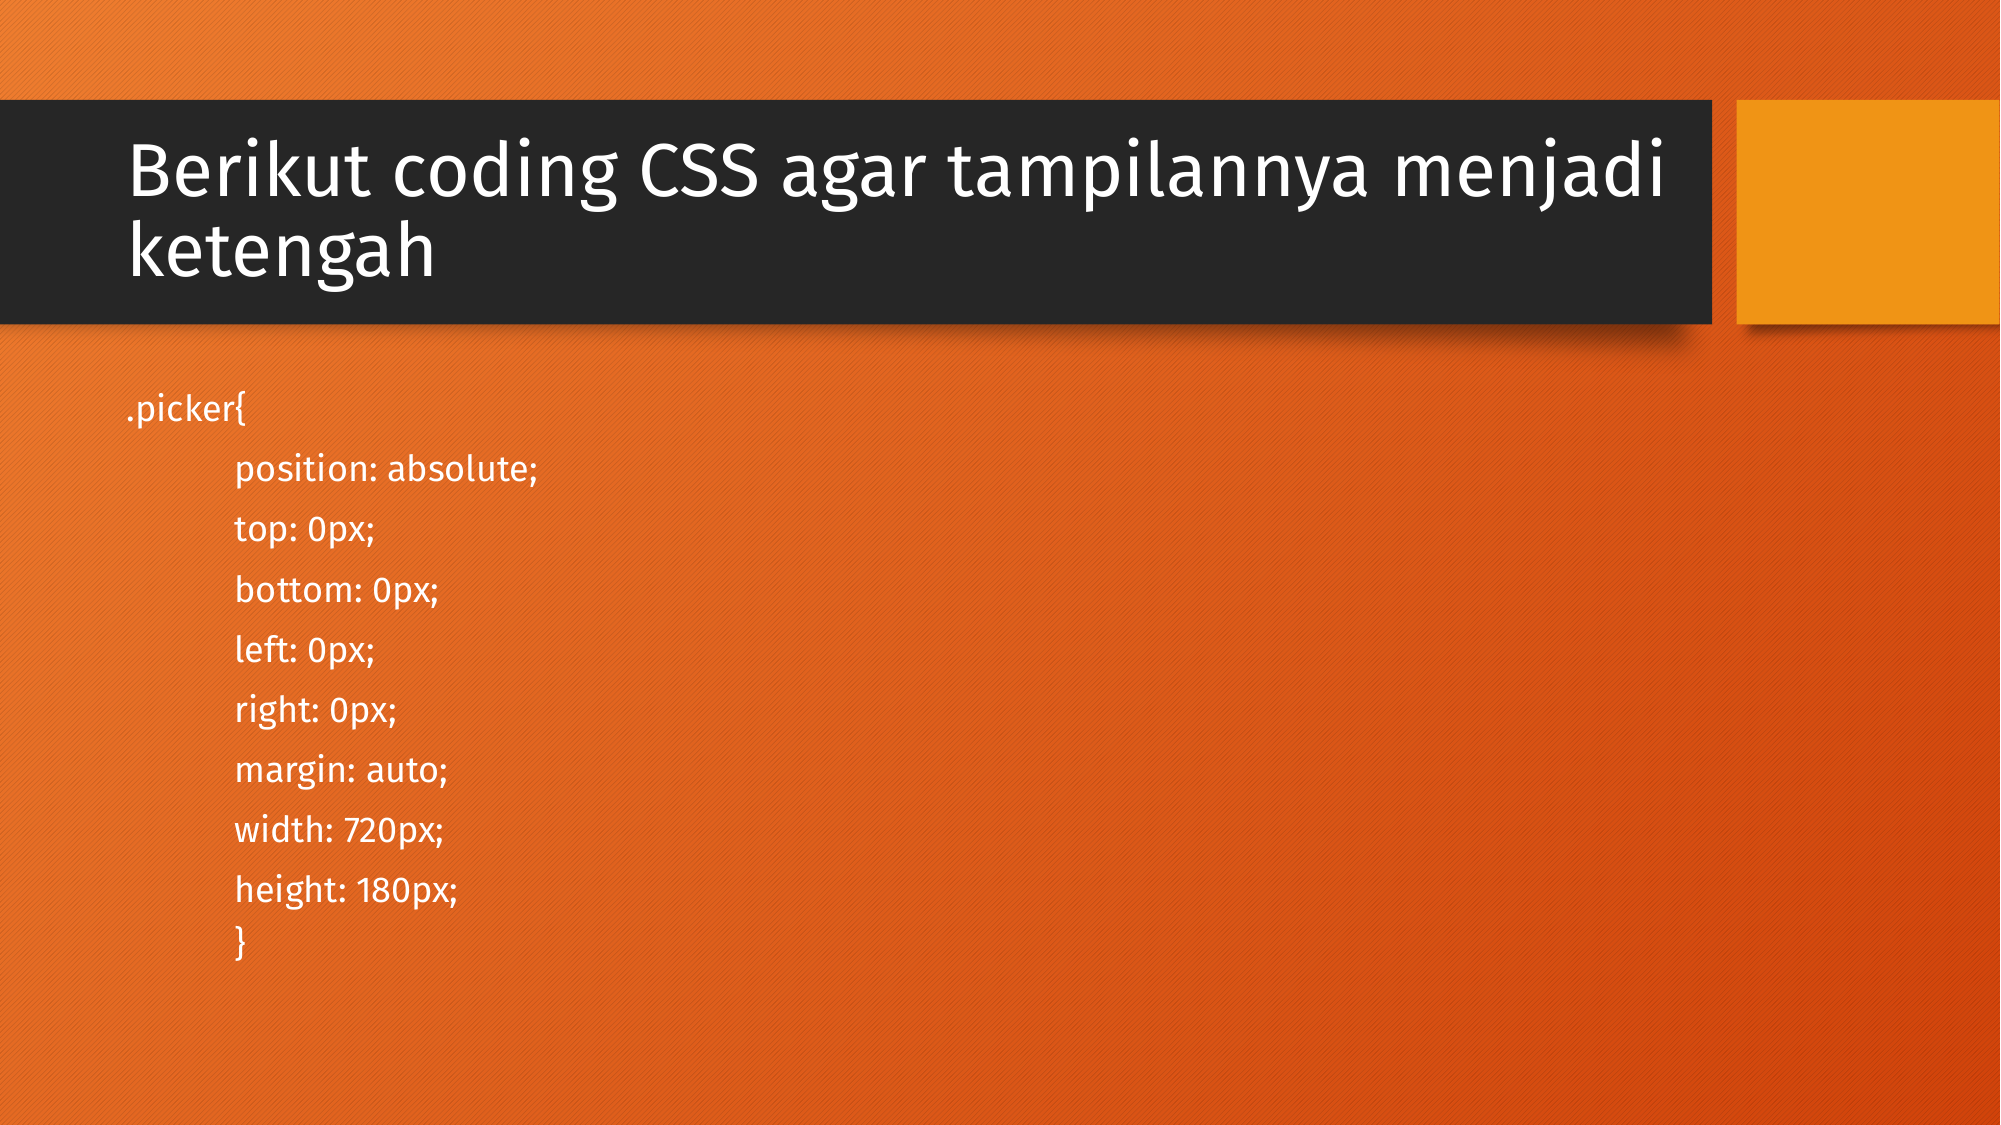

# Berikut coding CSS agar tampilannya menjadi ketengah
.picker{
			position: absolute;
			top: 0px;
			bottom: 0px;
			left: 0px;
			right: 0px;
			margin: auto;
			width: 720px;
			height: 180px;
		}